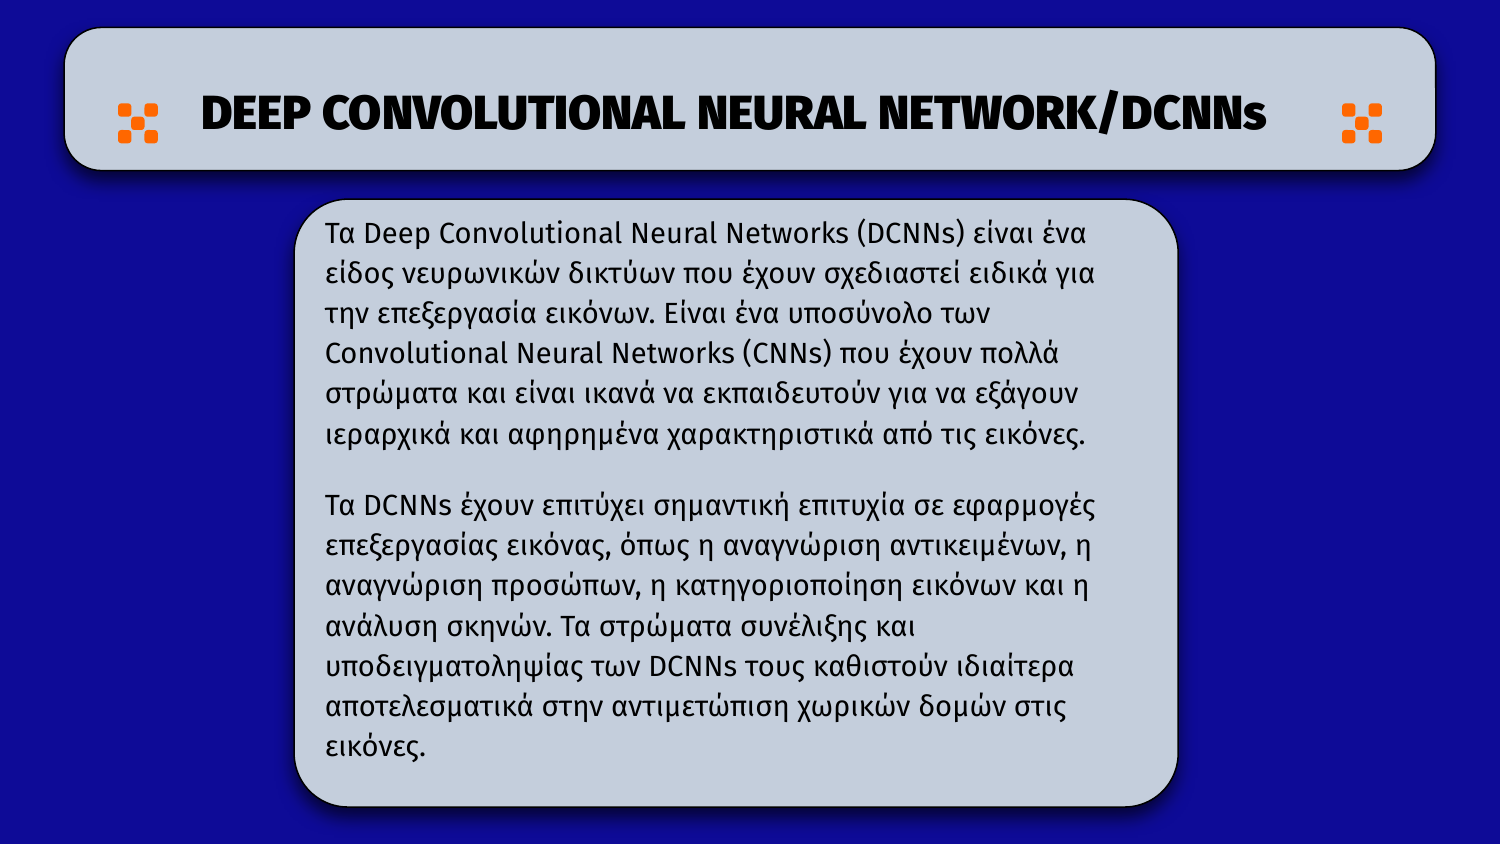

# DEEP CONVOLUTIONAL NEURAL NETWORK/DCNNs

Τα Deep Convolutional Neural Networks (DCNNs) είναι ένα είδος νευρωνικών δικτύων που έχουν σχεδιαστεί ειδικά για την επεξεργασία εικόνων. Είναι ένα υποσύνολο των Convolutional Neural Networks (CNNs) που έχουν πολλά στρώματα και είναι ικανά να εκπαιδευτούν για να εξάγουν ιεραρχικά και αφηρημένα χαρακτηριστικά από τις εικόνες.
Τα DCNNs έχουν επιτύχει σημαντική επιτυχία σε εφαρμογές επεξεργασίας εικόνας, όπως η αναγνώριση αντικειμένων, η αναγνώριση προσώπων, η κατηγοριοποίηση εικόνων και η ανάλυση σκηνών. Τα στρώματα συνέλιξης και υποδειγματοληψίας των DCNNs τους καθιστούν ιδιαίτερα αποτελεσματικά στην αντιμετώπιση χωρικών δομών στις εικόνες.